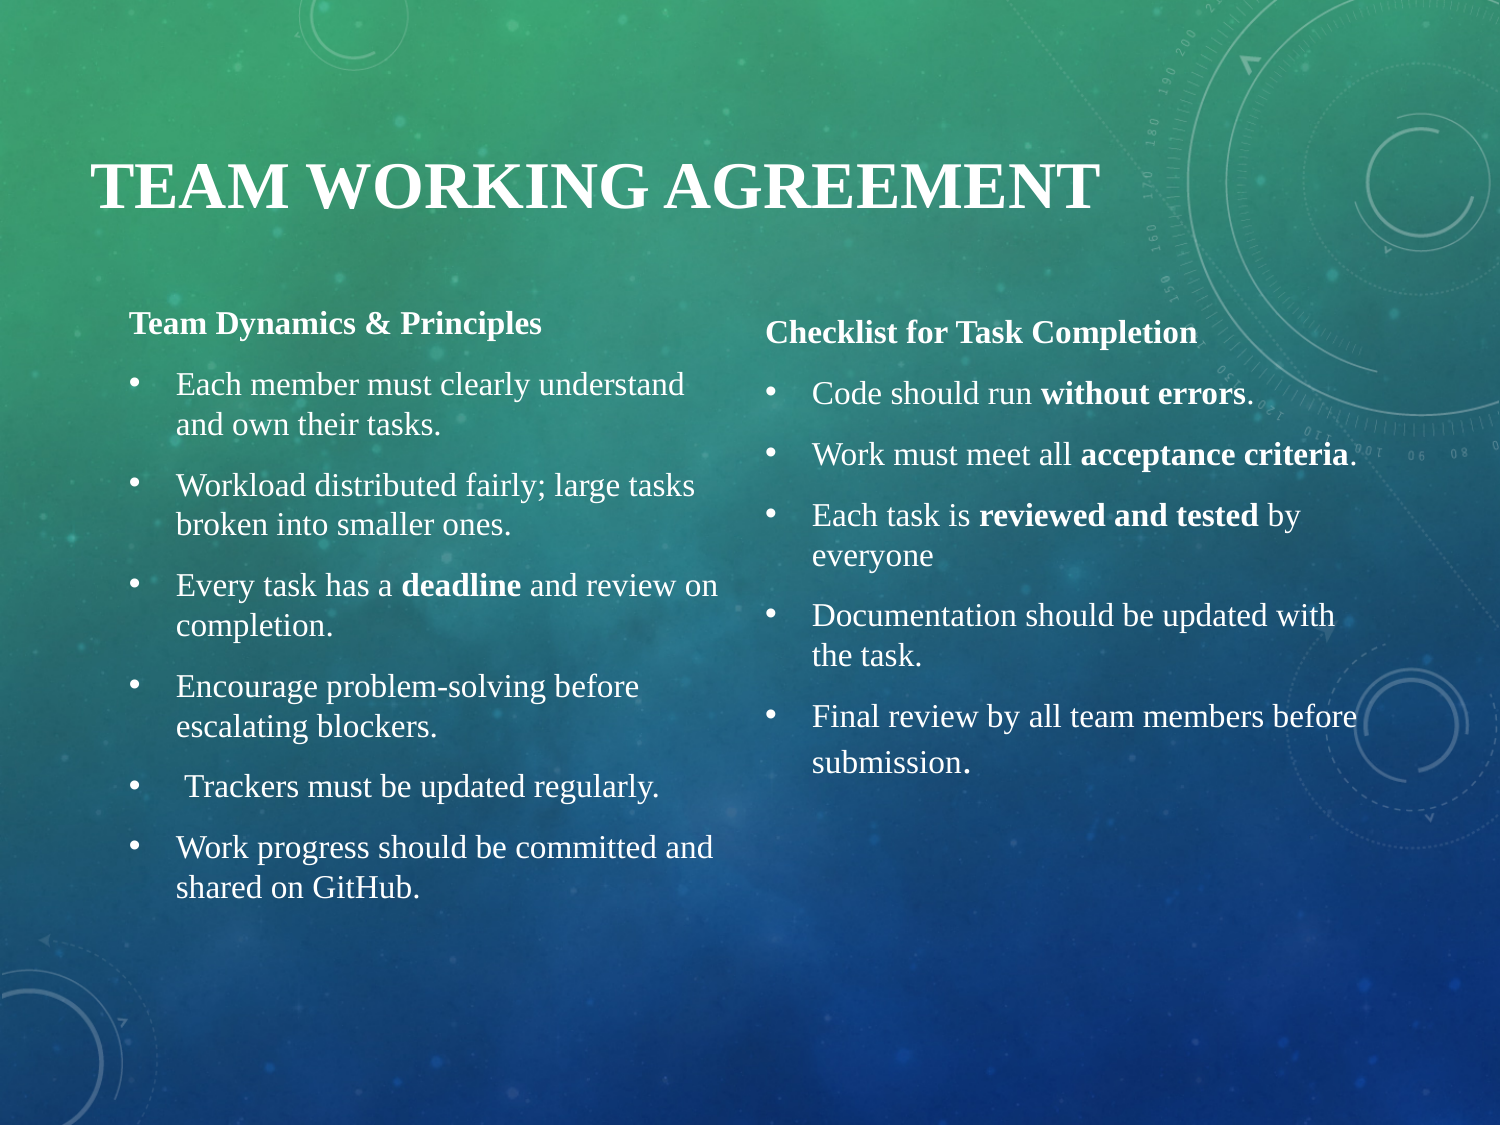

# Team Working Agreement
Checklist for Task Completion
Code should run without errors.
Work must meet all acceptance criteria.
Each task is reviewed and tested by everyone
Documentation should be updated with the task.
Final review by all team members before submission.

Team Dynamics & Principles
Each member must clearly understand and own their tasks.
Workload distributed fairly; large tasks broken into smaller ones.
Every task has a deadline and review on completion.
Encourage problem-solving before escalating blockers.
 Trackers must be updated regularly.
Work progress should be committed and shared on GitHub.